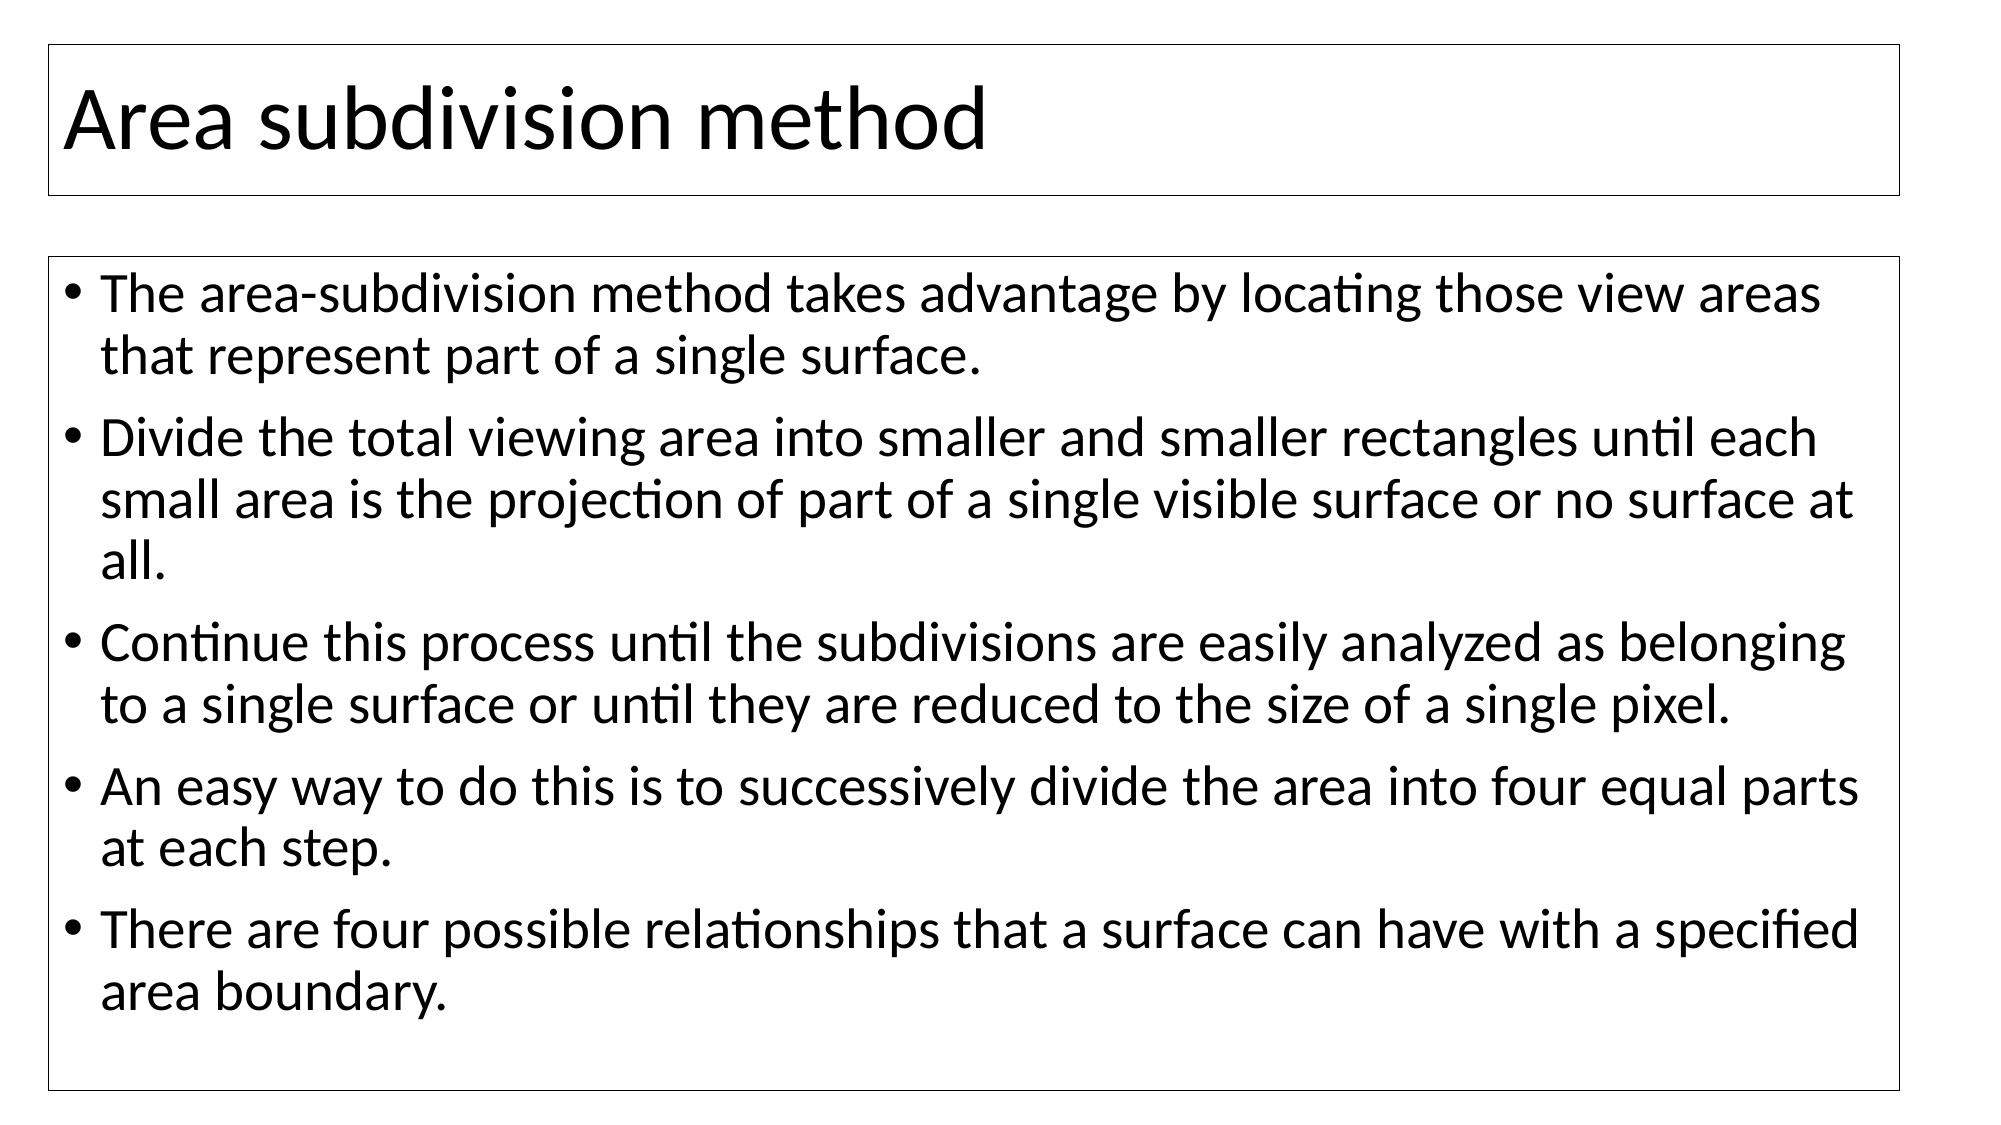

# Area subdivision method
The area-subdivision method takes advantage by locating those view areas that represent part of a single surface.
Divide the total viewing area into smaller and smaller rectangles until each small area is the projection of part of a single visible surface or no surface at all.
Continue this process until the subdivisions are easily analyzed as belonging to a single surface or until they are reduced to the size of a single pixel.
An easy way to do this is to successively divide the area into four equal parts at each step.
There are four possible relationships that a surface can have with a specified area boundary.